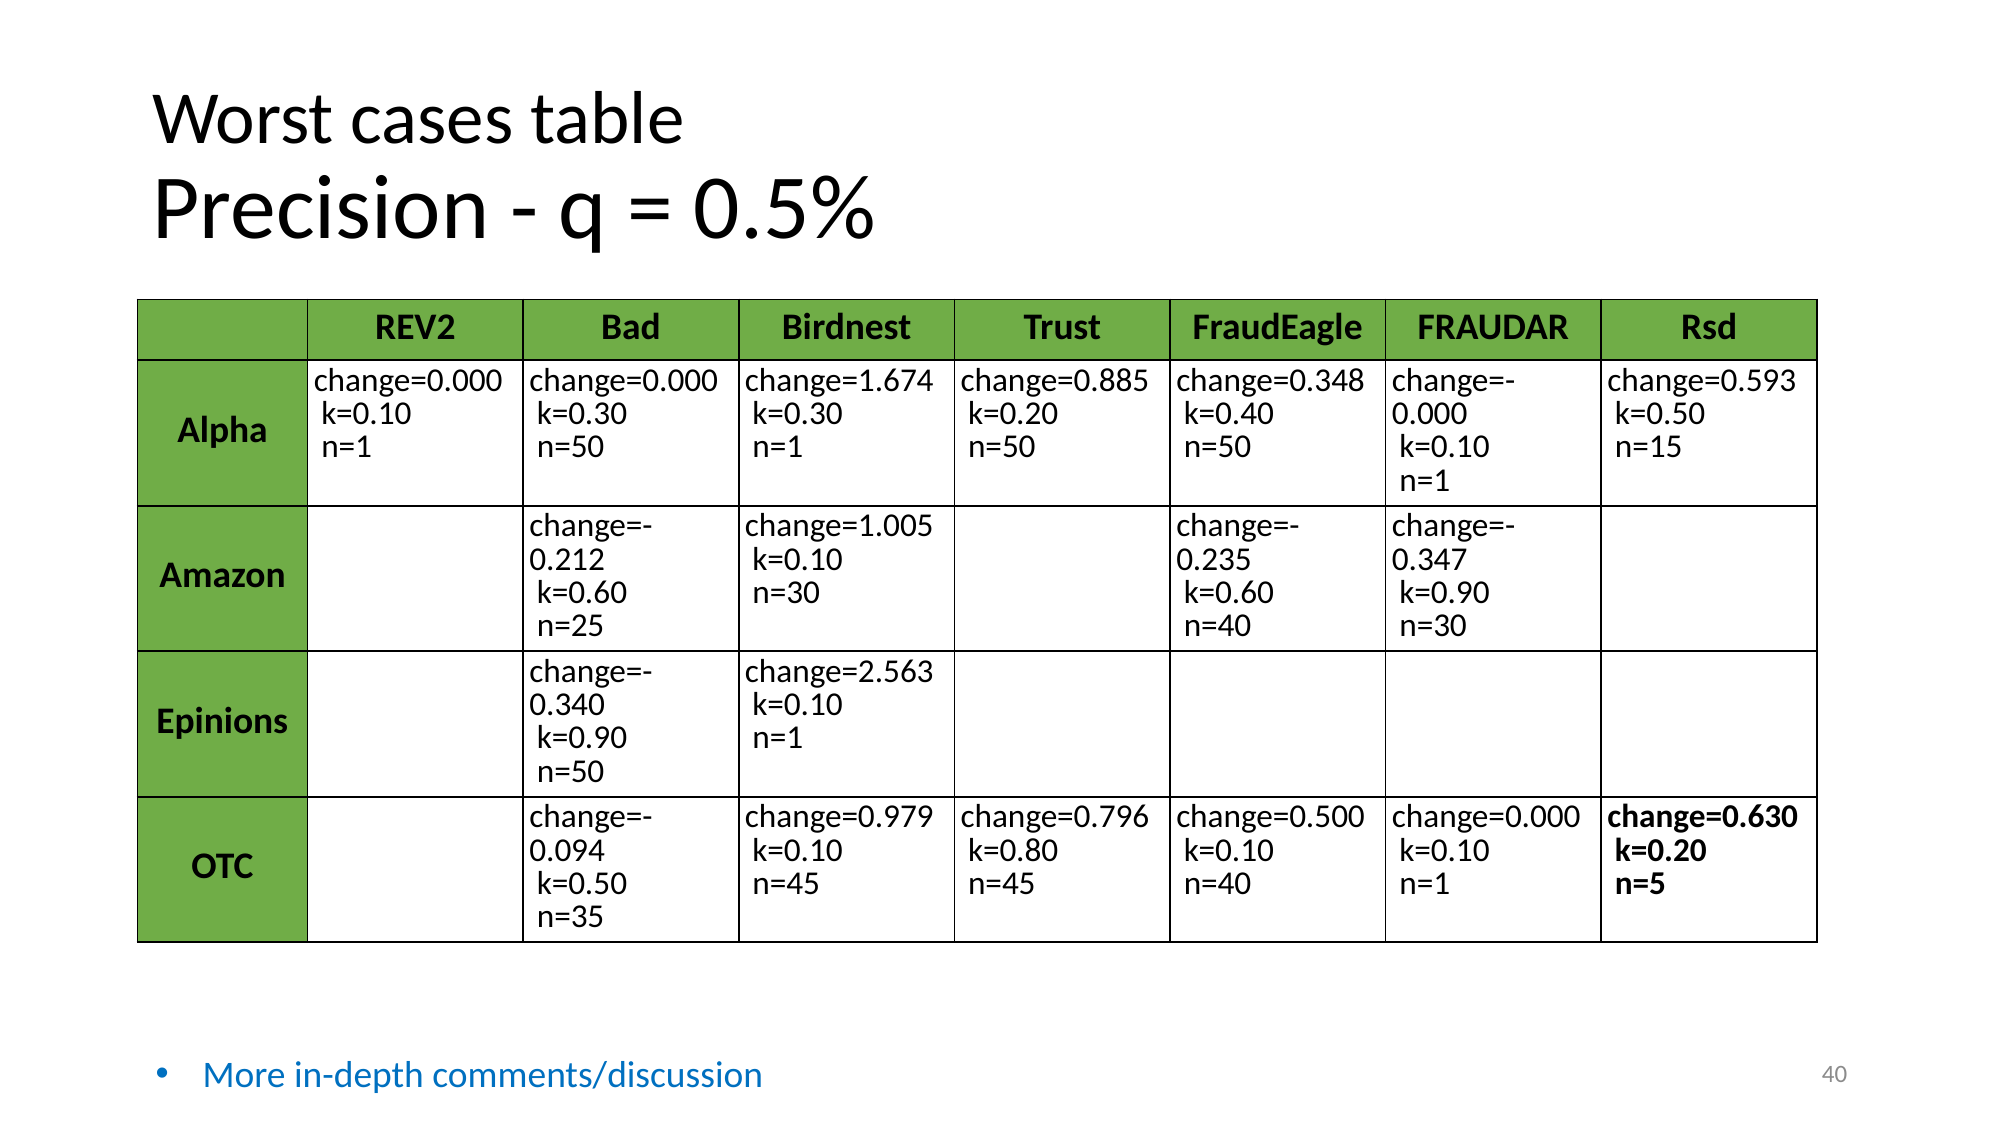

# Worst cases table Precision - q = 0.5%
|  | REV2 | Bad | Birdnest | Trust | FraudEagle | FRAUDAR | Rsd |
| --- | --- | --- | --- | --- | --- | --- | --- |
| Alpha | change=0.000   k=0.10   n=1 | change=0.000   k=0.30   n=50 | change=1.674   k=0.30   n=1 | change=0.885   k=0.20   n=50 | change=0.348   k=0.40   n=50 | change=-0.000   k=0.10   n=1 | change=0.593   k=0.50   n=15 |
| Amazon |  | change=-0.212   k=0.60   n=25 | change=1.005   k=0.10   n=30 |  | change=-0.235   k=0.60   n=40 | change=-0.347   k=0.90   n=30 |  |
| Epinions |  | change=-0.340   k=0.90   n=50 | change=2.563   k=0.10   n=1 |  |  |  |  |
| OTC |  | change=-0.094   k=0.50   n=35 | change=0.979   k=0.10   n=45 | change=0.796   k=0.80   n=45 | change=0.500   k=0.10   n=40 | change=0.000   k=0.10   n=1 | change=0.630   k=0.20   n=5 |
More in-depth comments/discussion
40